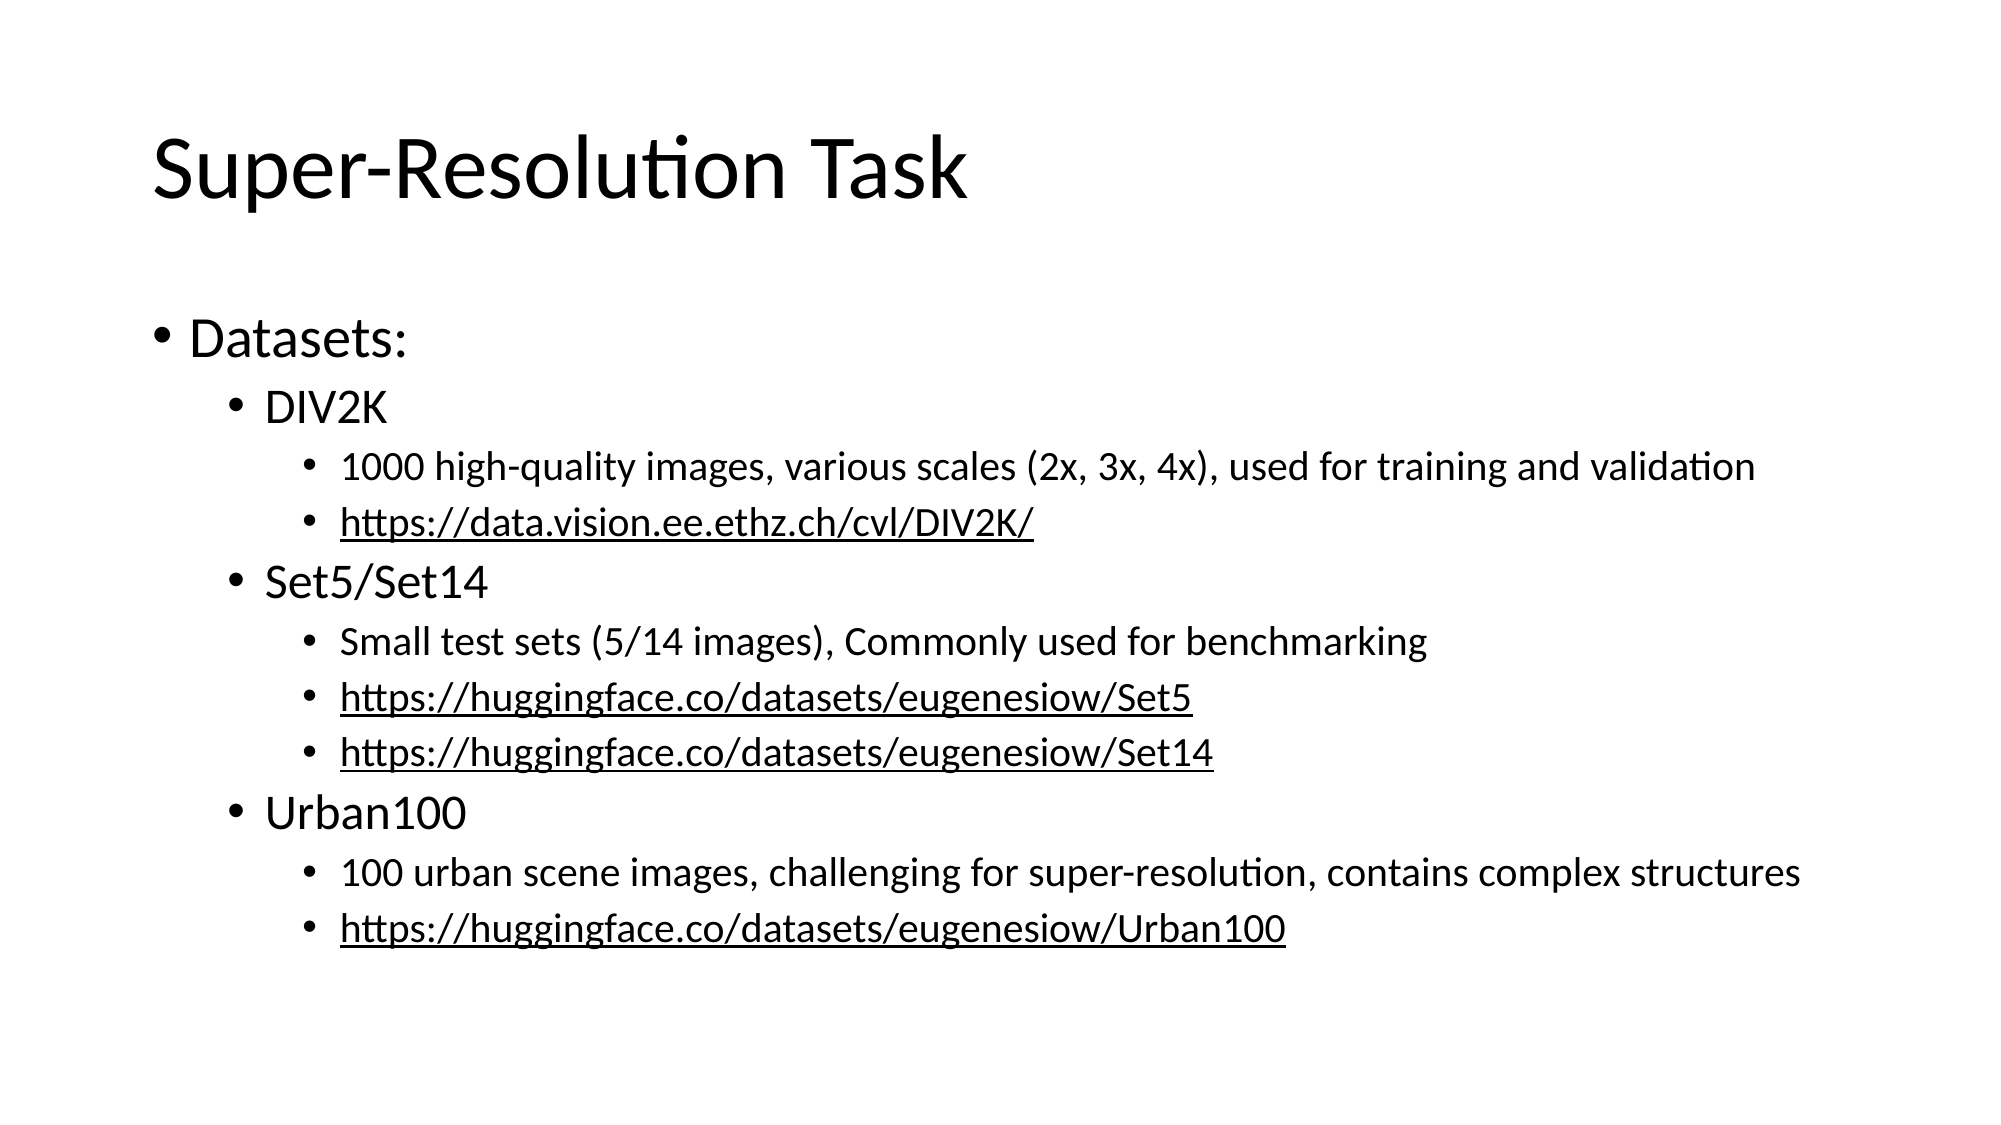

# Super-Resolution Task
Datasets:
DIV2K
1000 high-quality images, various scales (2x, 3x, 4x), used for training and validation
https://data.vision.ee.ethz.ch/cvl/DIV2K/
Set5/Set14
Small test sets (5/14 images), Commonly used for benchmarking
https://huggingface.co/datasets/eugenesiow/Set5
https://huggingface.co/datasets/eugenesiow/Set14
Urban100
100 urban scene images, challenging for super-resolution, contains complex structures
https://huggingface.co/datasets/eugenesiow/Urban100